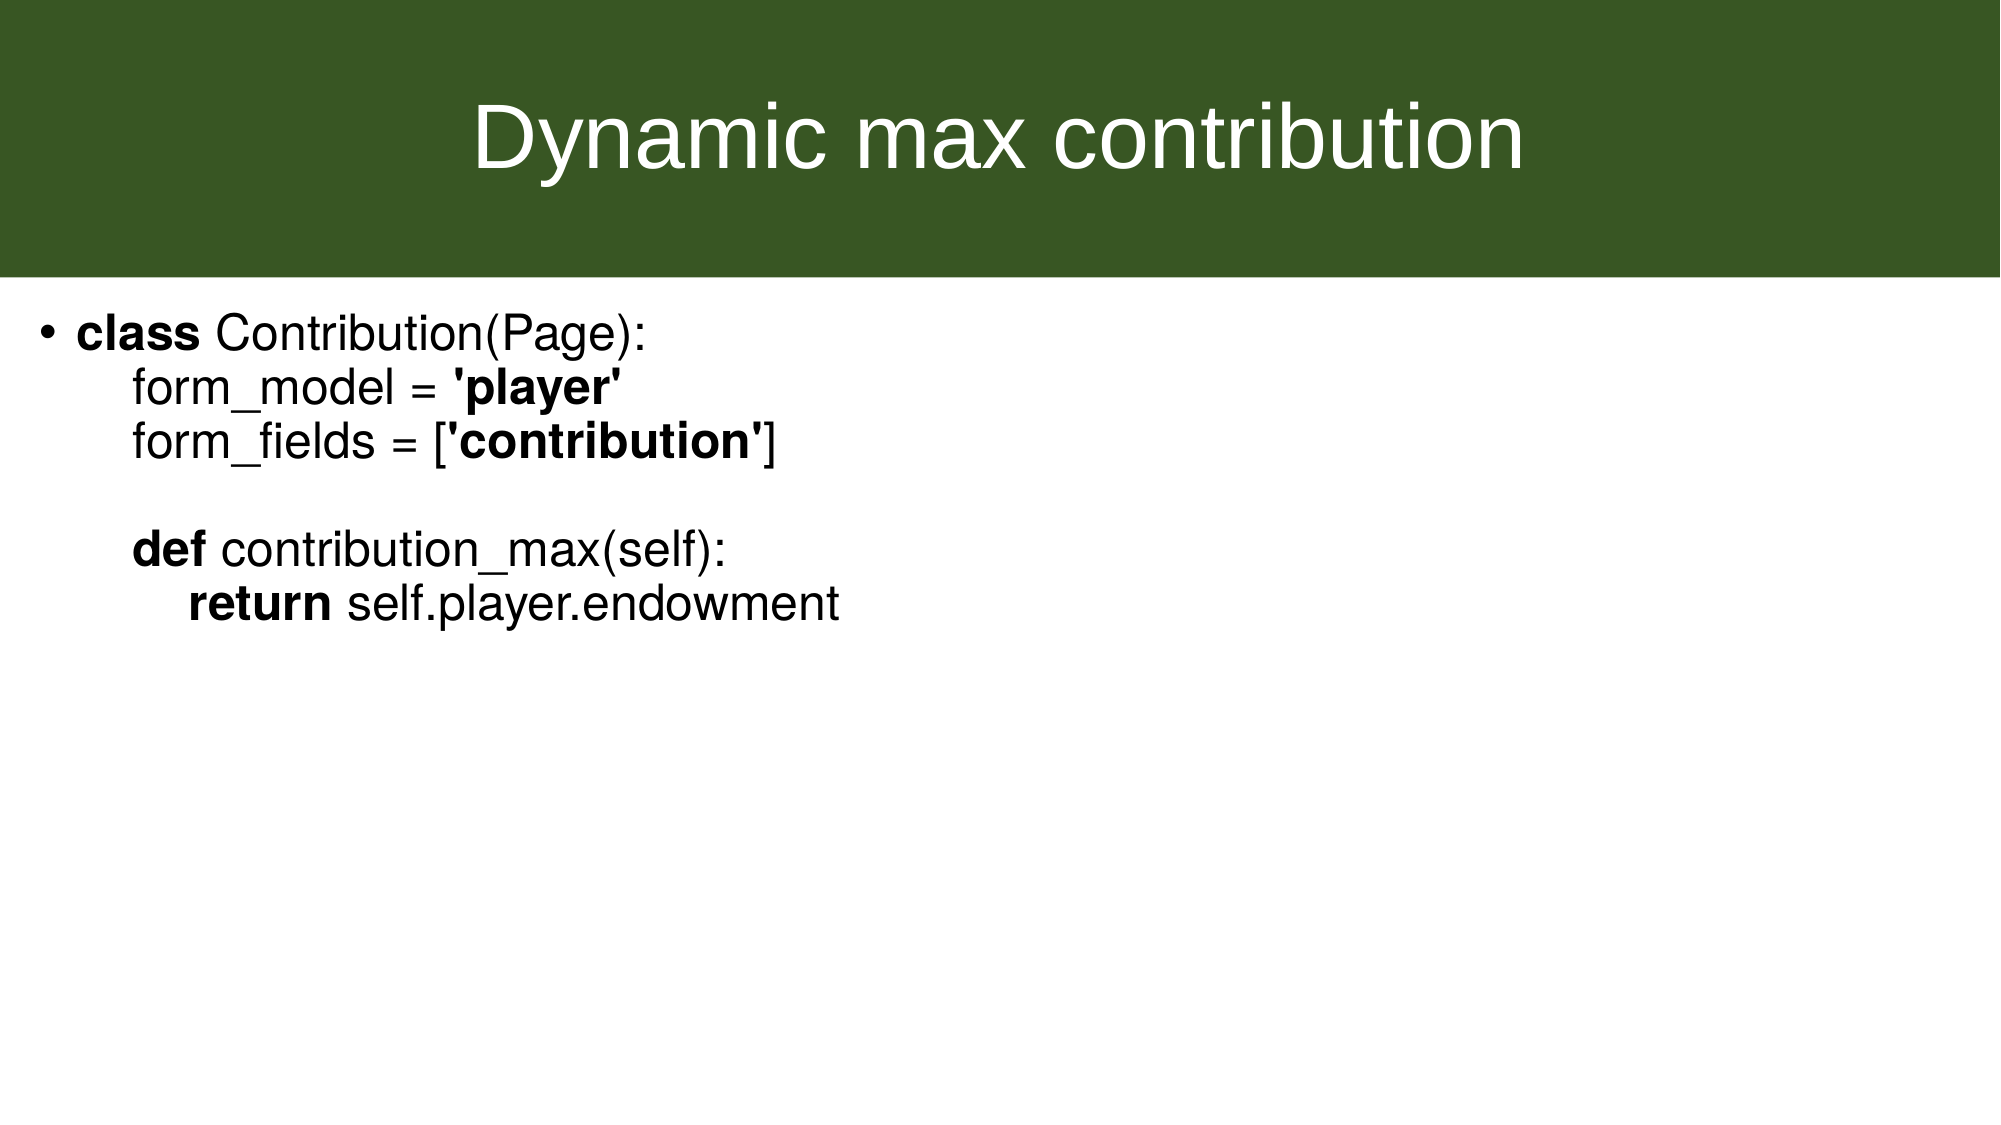

# Dynamic max contribution
class Contribution(Page):
    form_model = 'player'
    form_fields = ['contribution']
    def contribution_max(self):
        return self.player.endowment